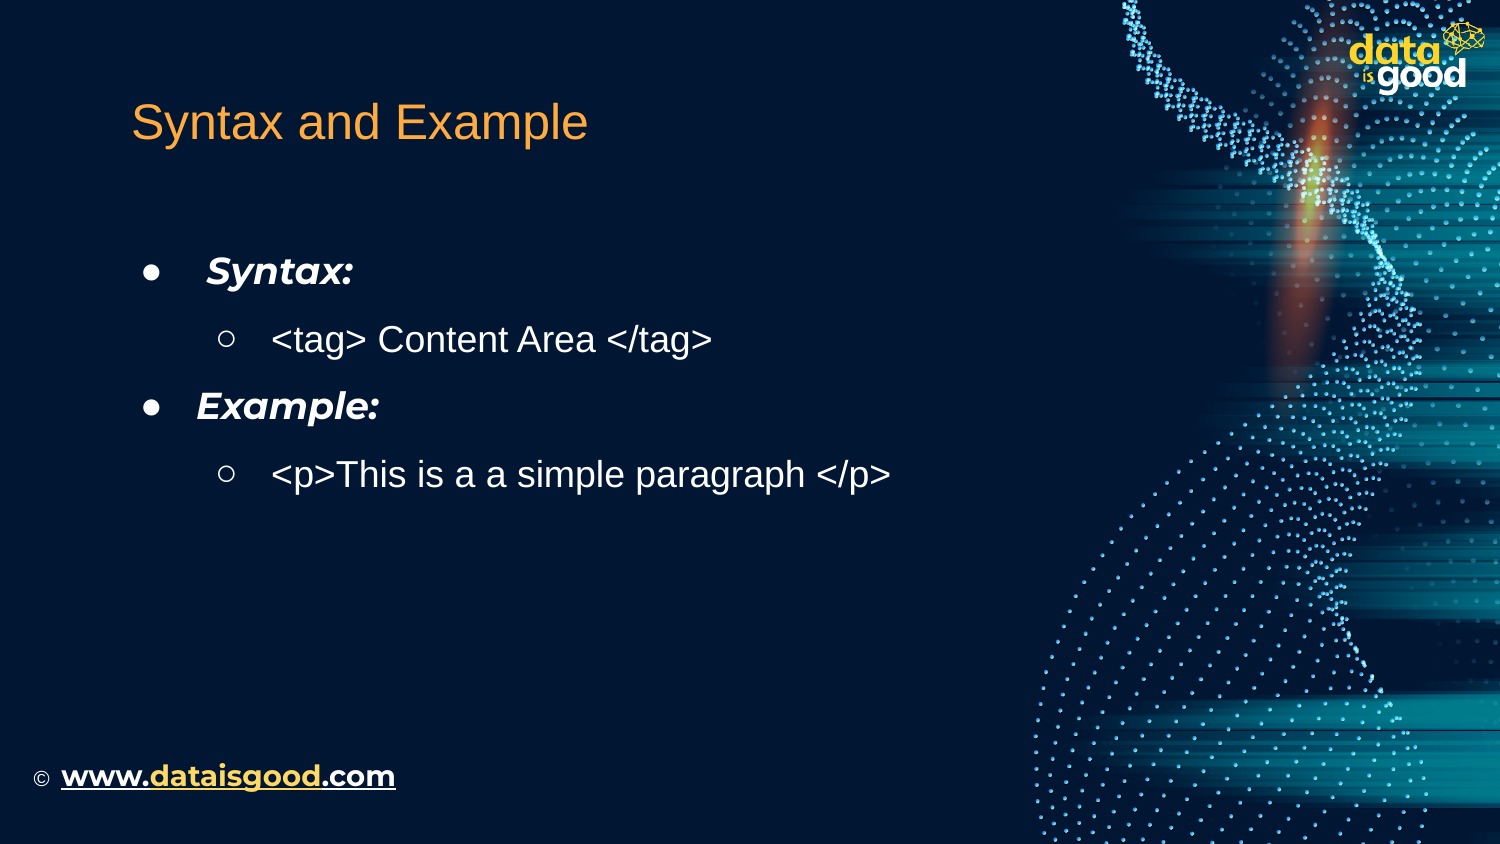

# Syntax and Example
 Syntax:
<tag> Content Area </tag>
Example:
<p>This is a a simple paragraph </p>